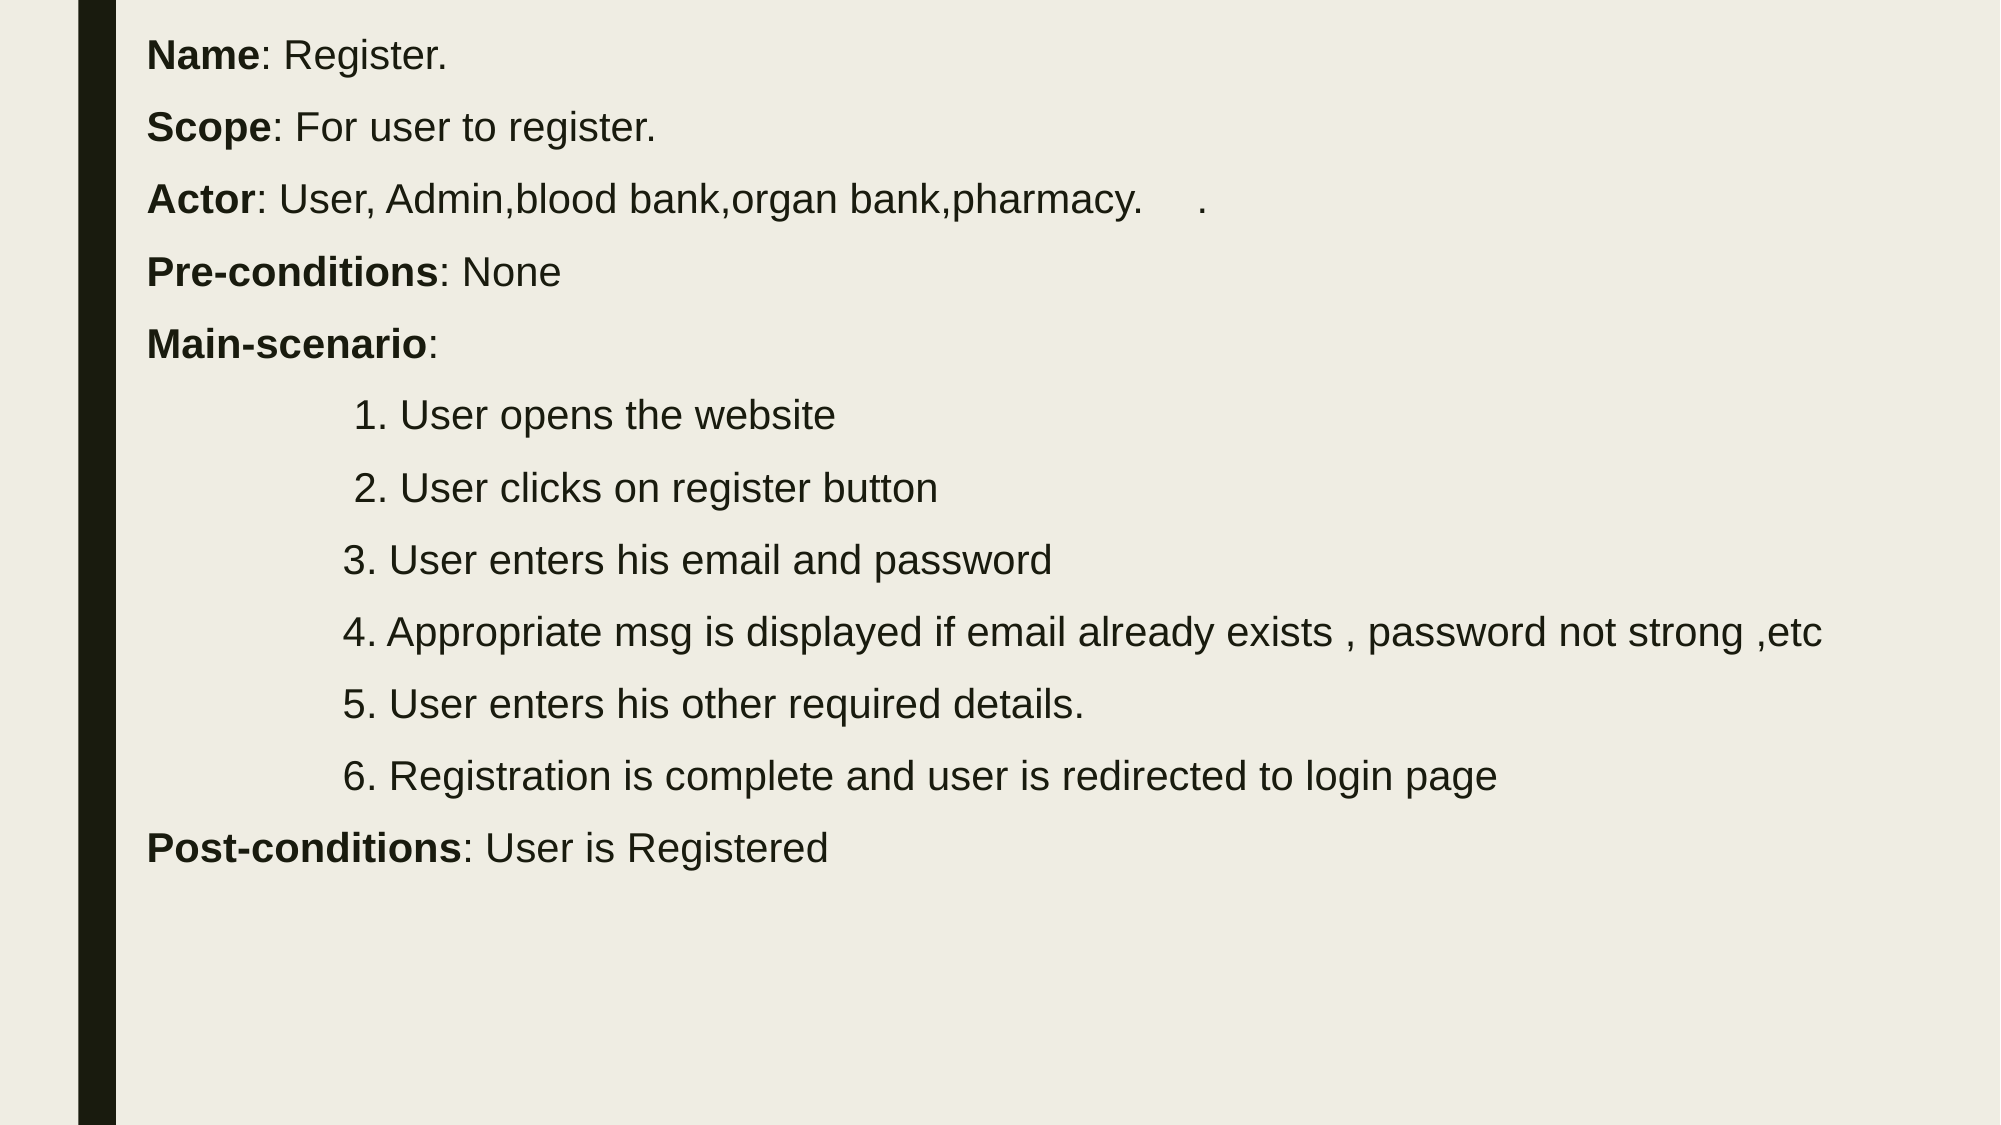

Name: Register.
Scope: For user to register.
Actor: User, Admin,blood bank,organ bank,pharmacy. 	.
Pre-conditions: None
Main-scenario:
                  1. User opens the website
                  2. User clicks on register button
	    3. User enters his email and password
	    4. Appropriate msg is displayed if email already exists , password not strong ,etc
	    5. User enters his other required details.
	    6. Registration is complete and user is redirected to login page
Post-conditions: User is Registered